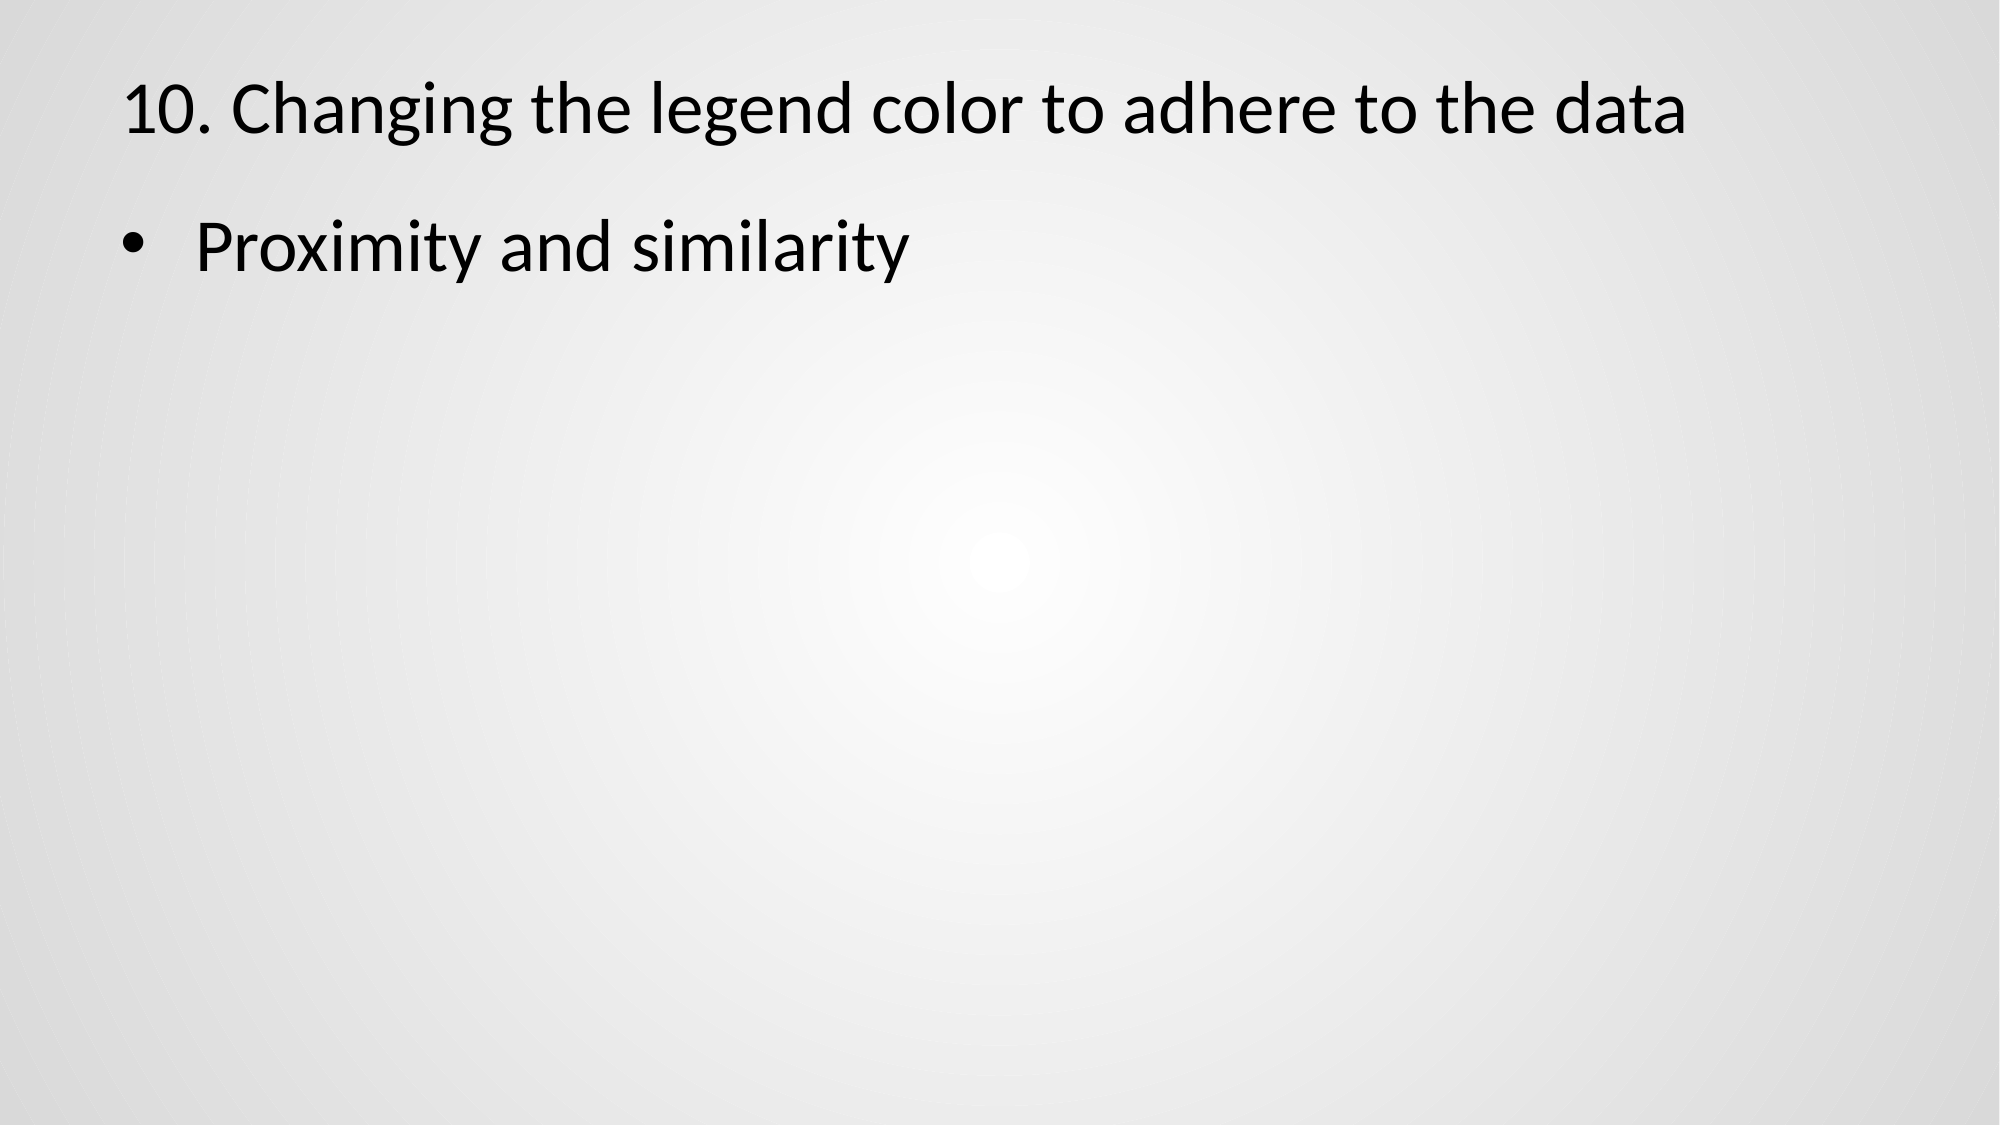

# 10. Changing the legend color to adhere to the data
Proximity and similarity